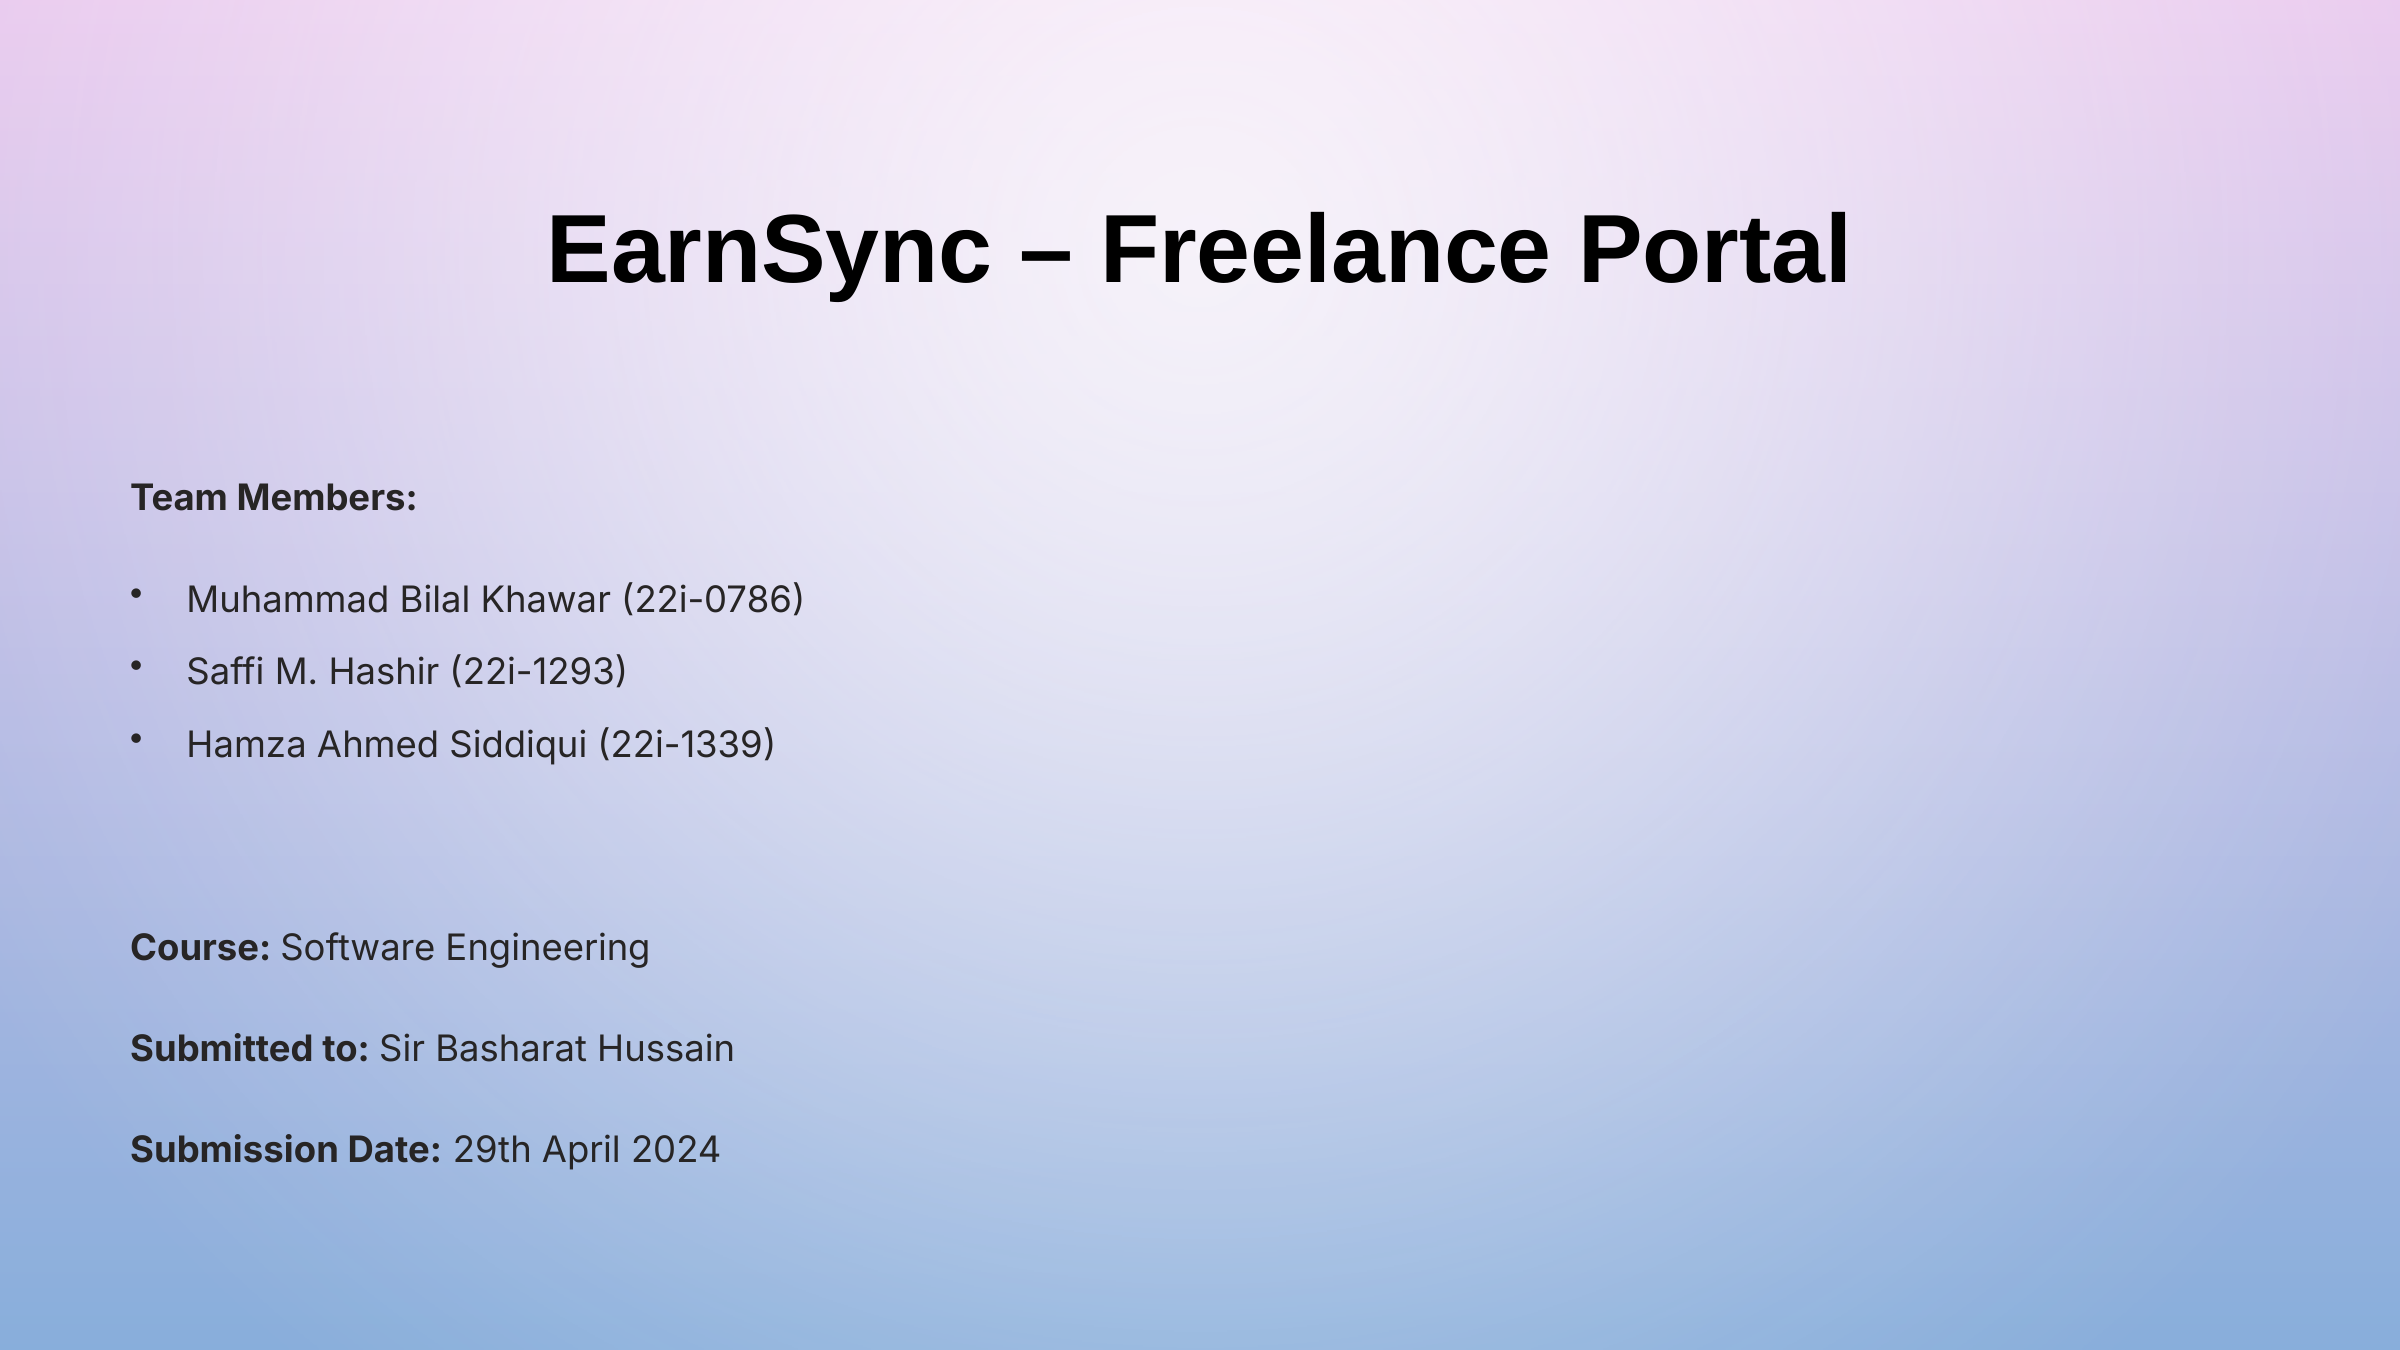

EarnSync – Freelance Portal

Team Members:
Muhammad Bilal Khawar (22i-0786)
Saffi M. Hashir (22i-1293)
Hamza Ahmed Siddiqui (22i-1339)

Course: Software Engineering
Submitted to: Sir Basharat Hussain
Submission Date: 29th April 2024